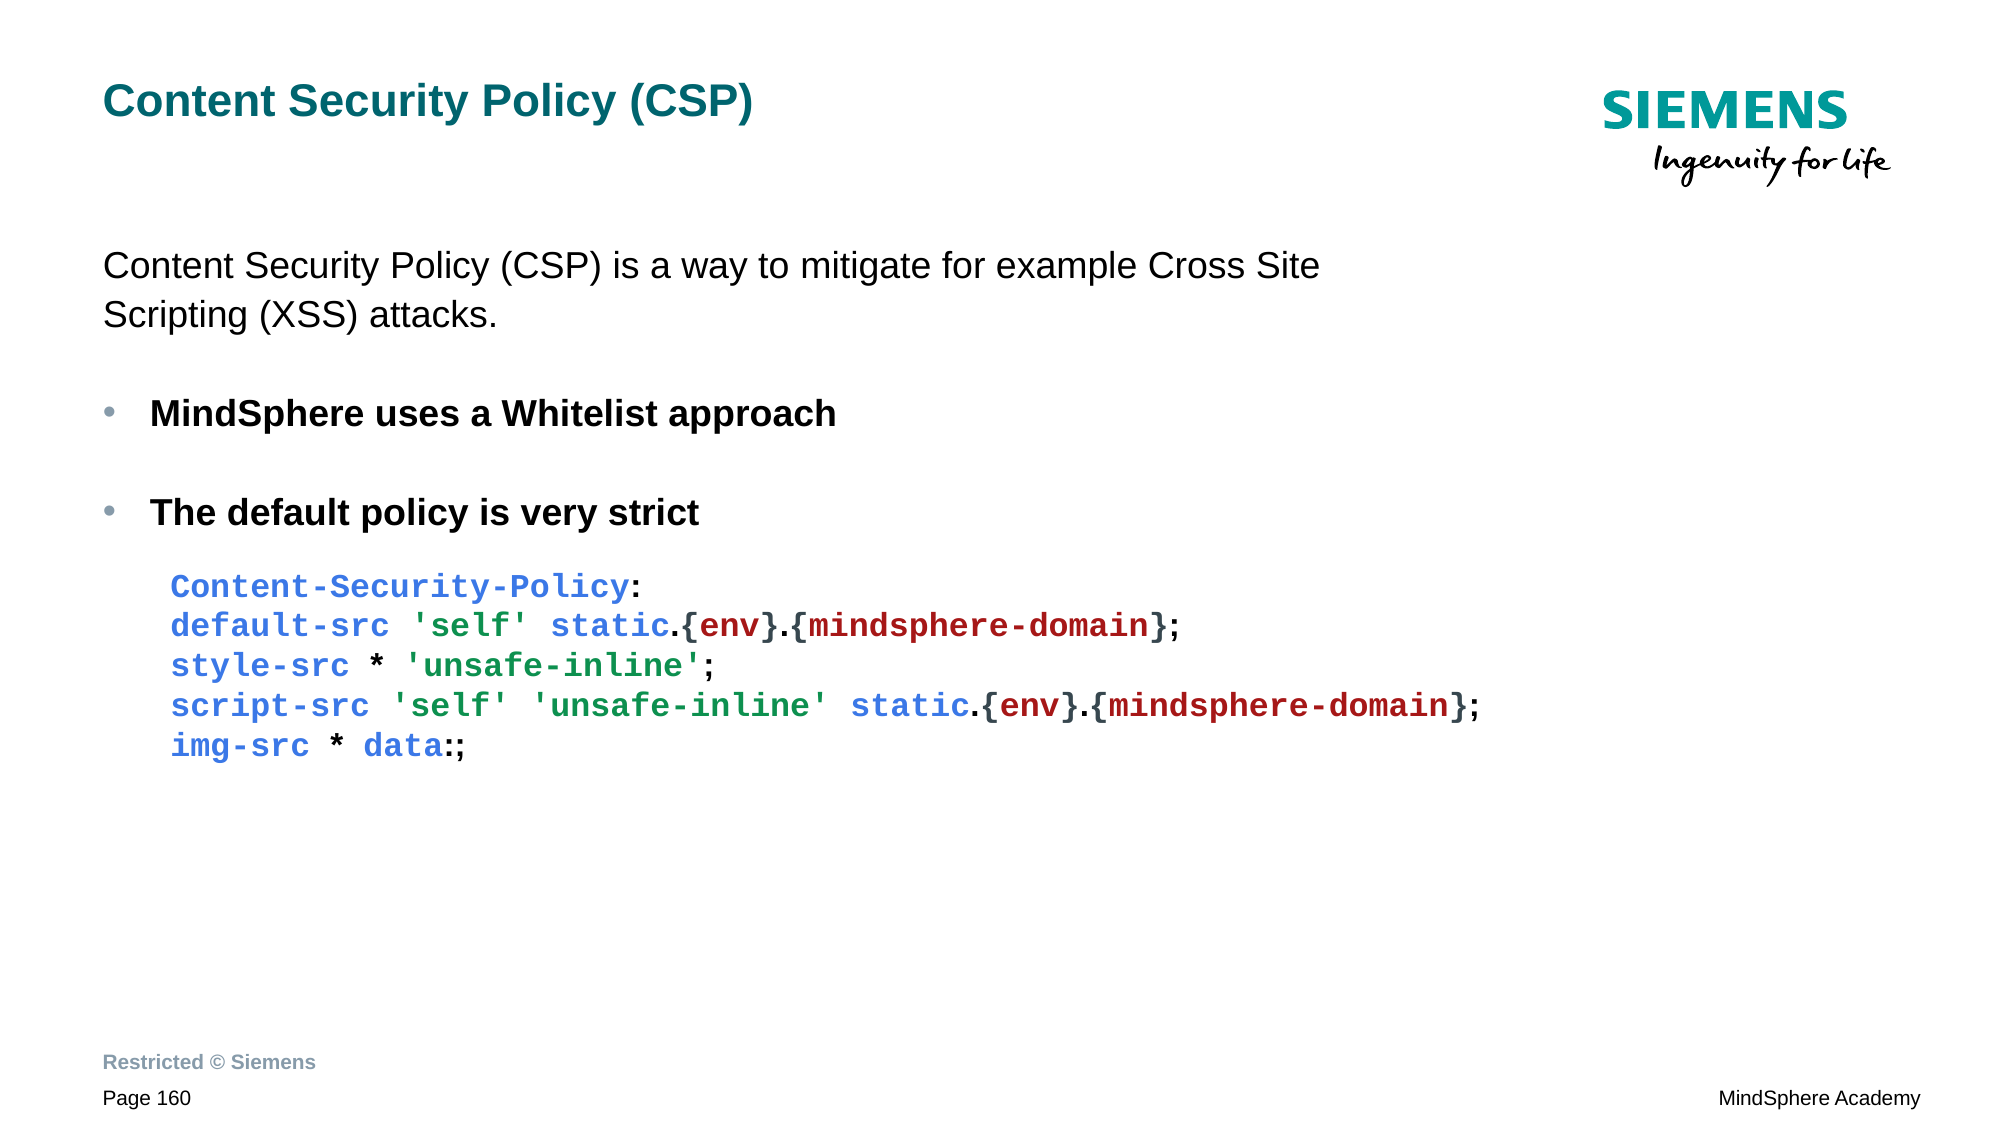

# Content Security Policy (CSP)
Content Security Policy (CSP) is a way to mitigate for example Cross Site Scripting (XSS) attacks.

MindSphere uses a Whitelist approach

The default policy is very strict

Content-Security-Policy:
default-src 'self' static.{env}.{mindsphere-domain};
style-src * 'unsafe-inline';
script-src 'self' 'unsafe-inline' static.{env}.{mindsphere-domain};
img-src * data:;